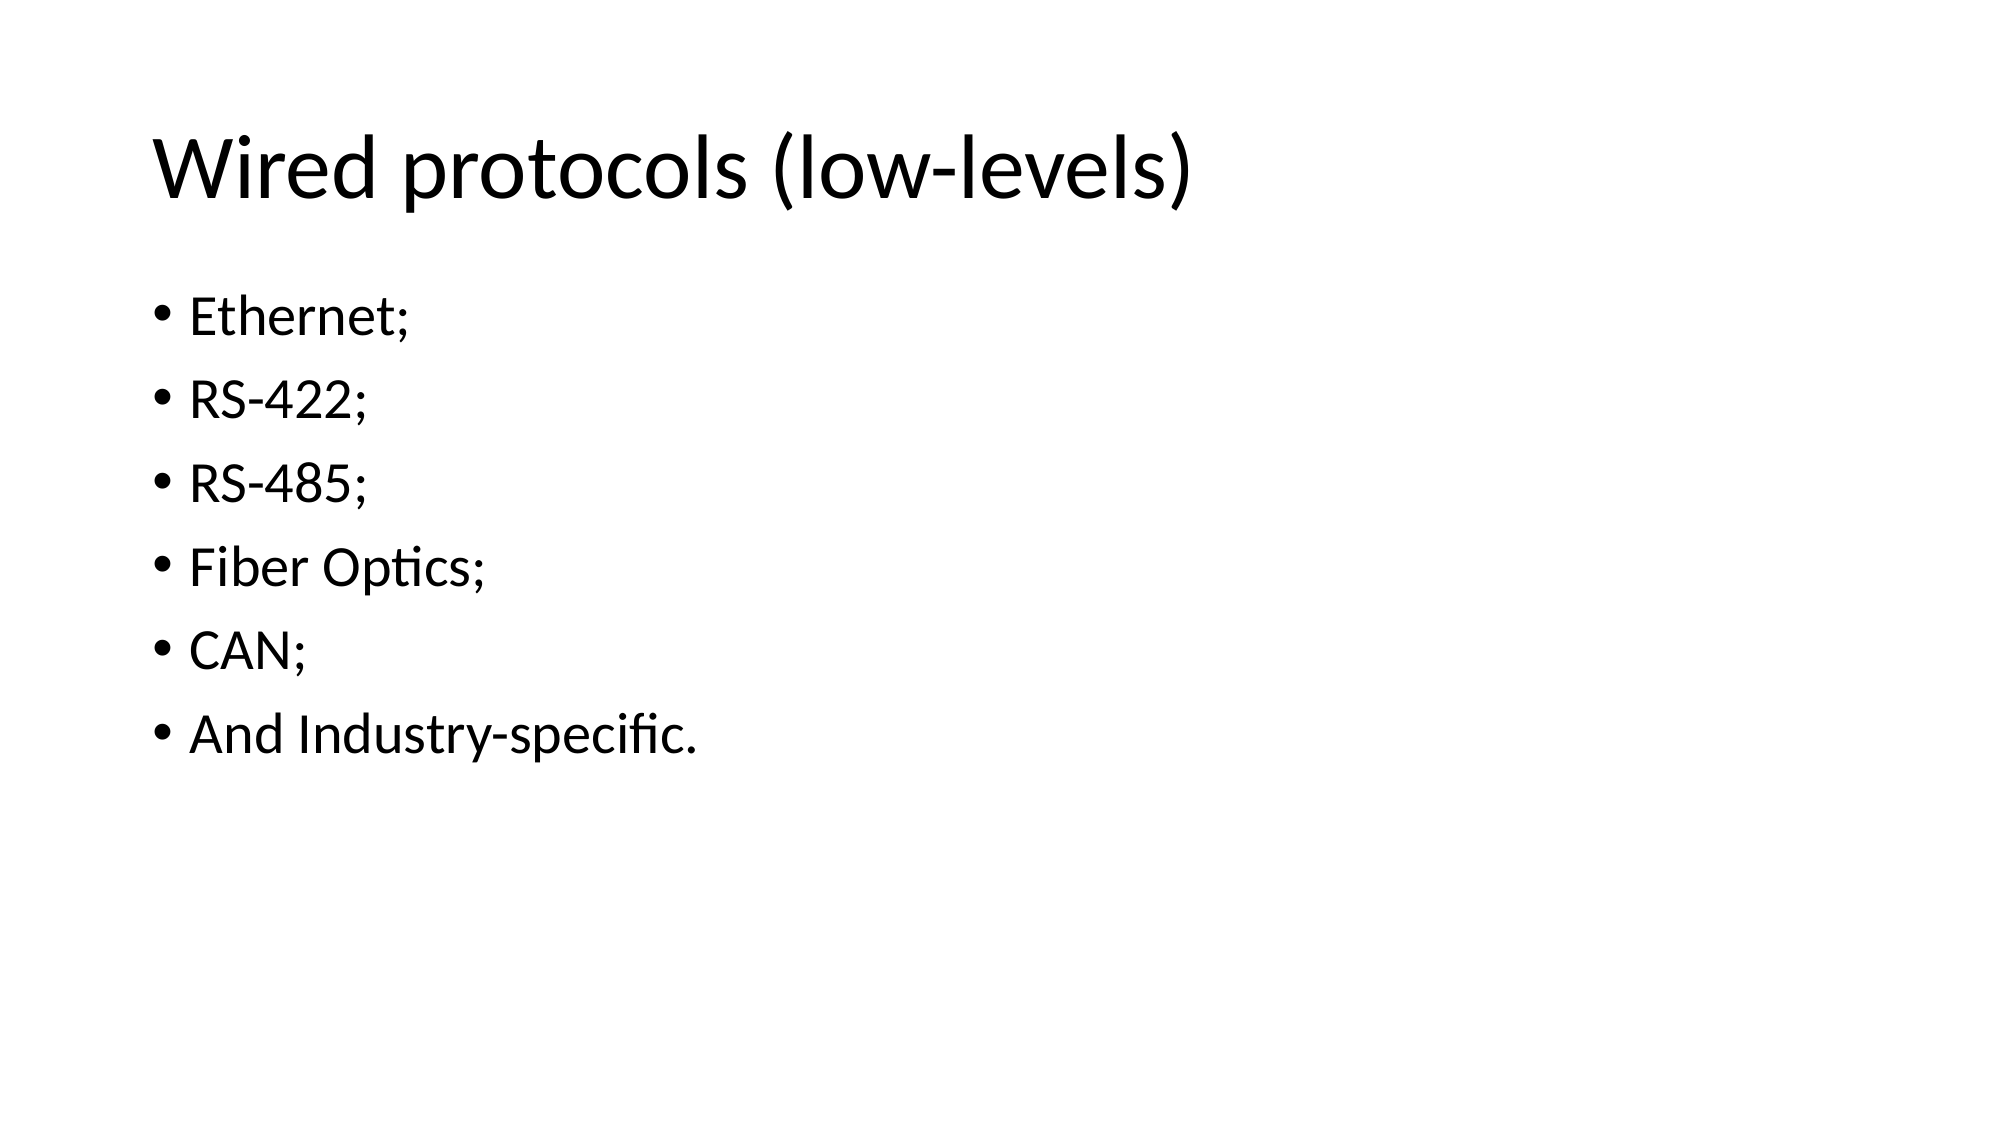

# Wired protocols (low-levels)
Ethernet;
RS-422;
RS-485;
Fiber Optics;
CAN;
And Industry-specific.